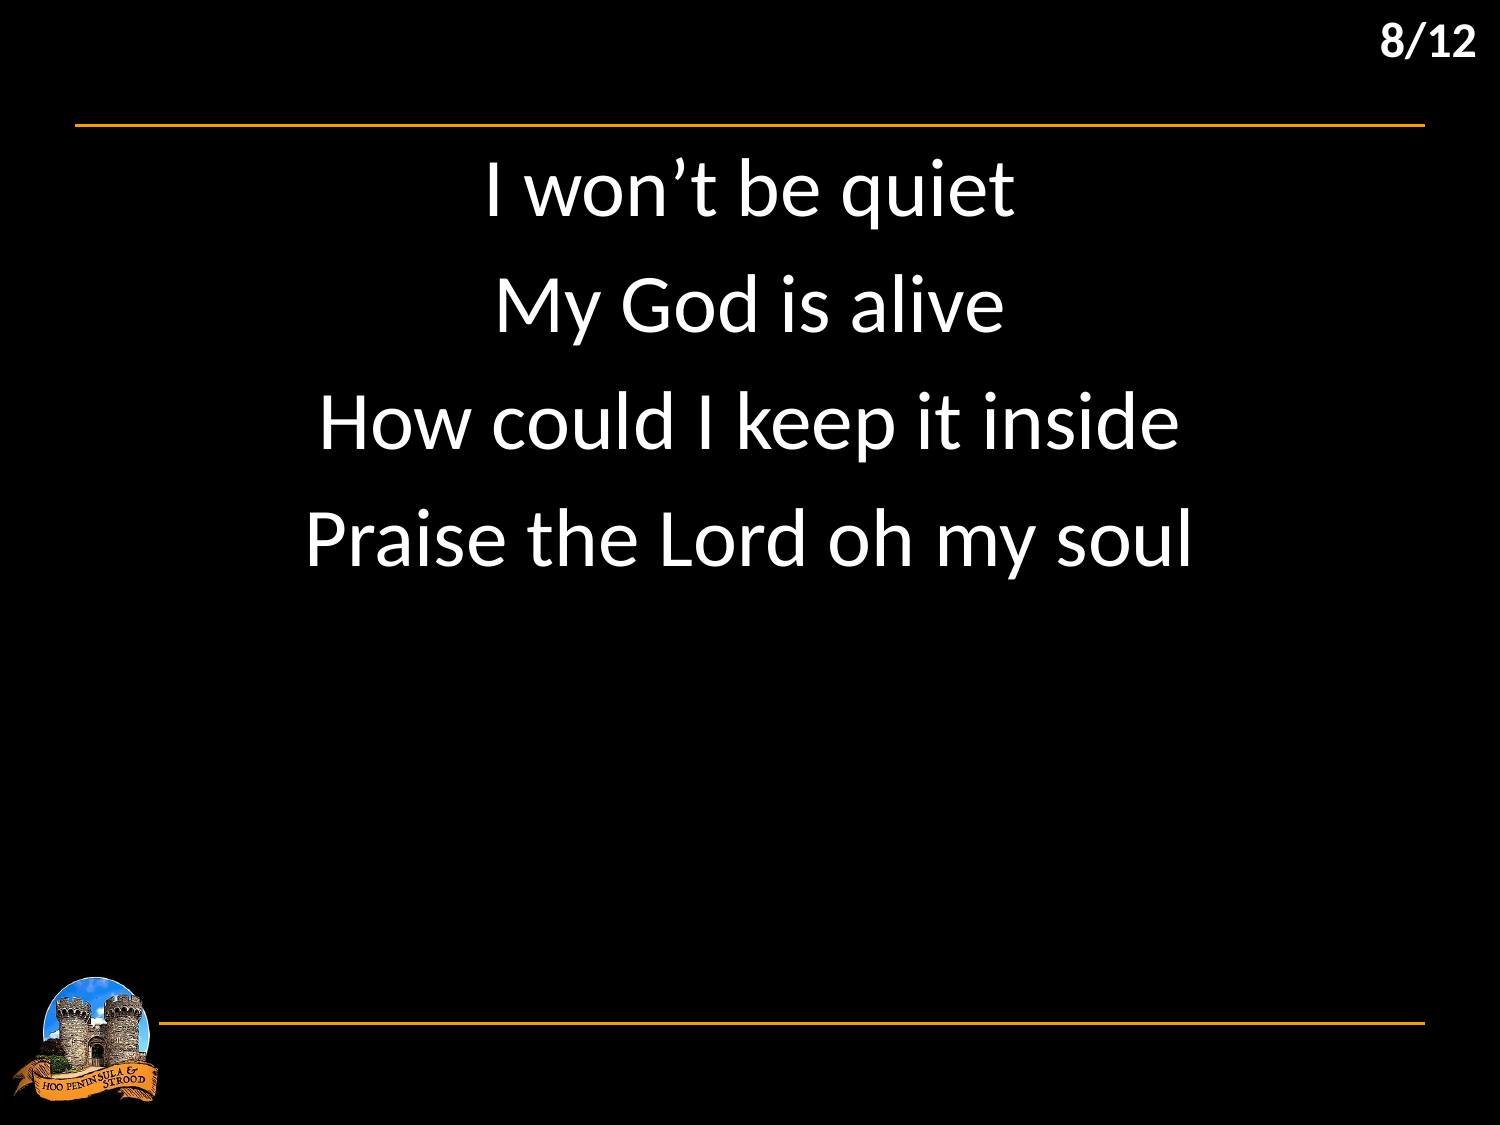

8/12
I won’t be quiet
My God is alive
How could I keep it inside
Praise the Lord oh my soul